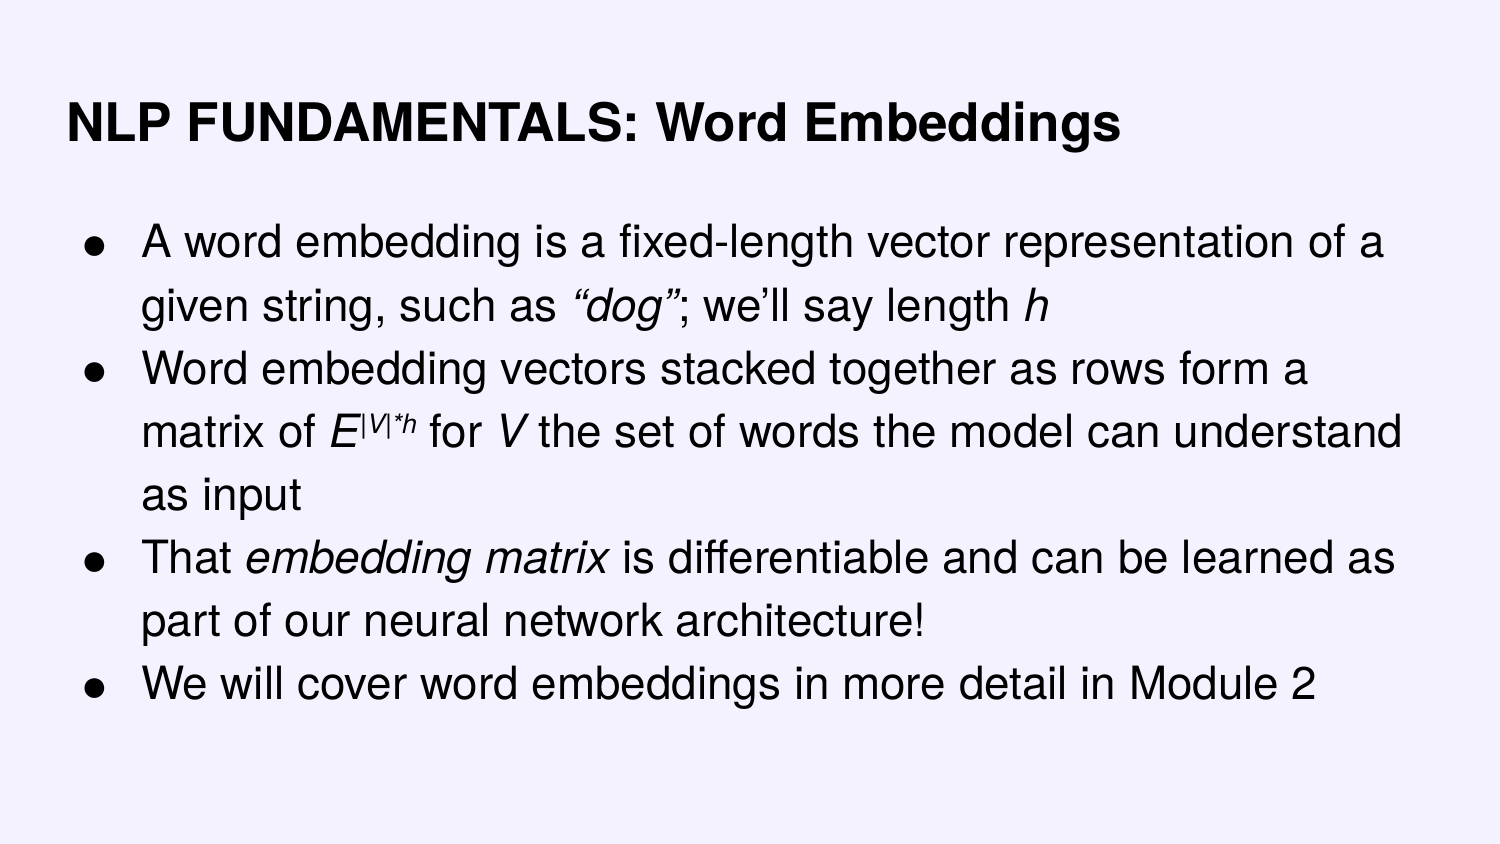

# NLP FUNDAMENTALS: Word Embeddings
A word embedding is a fixed-length vector representation of a given string, such as “dog”; we’ll say length h
Word embedding vectors stacked together as rows form a matrix of E|V|*h for V the set of words the model can understand as input
That embedding matrix is differentiable and can be learned as part of our neural network architecture!
We will cover word embeddings in more detail in Module 2